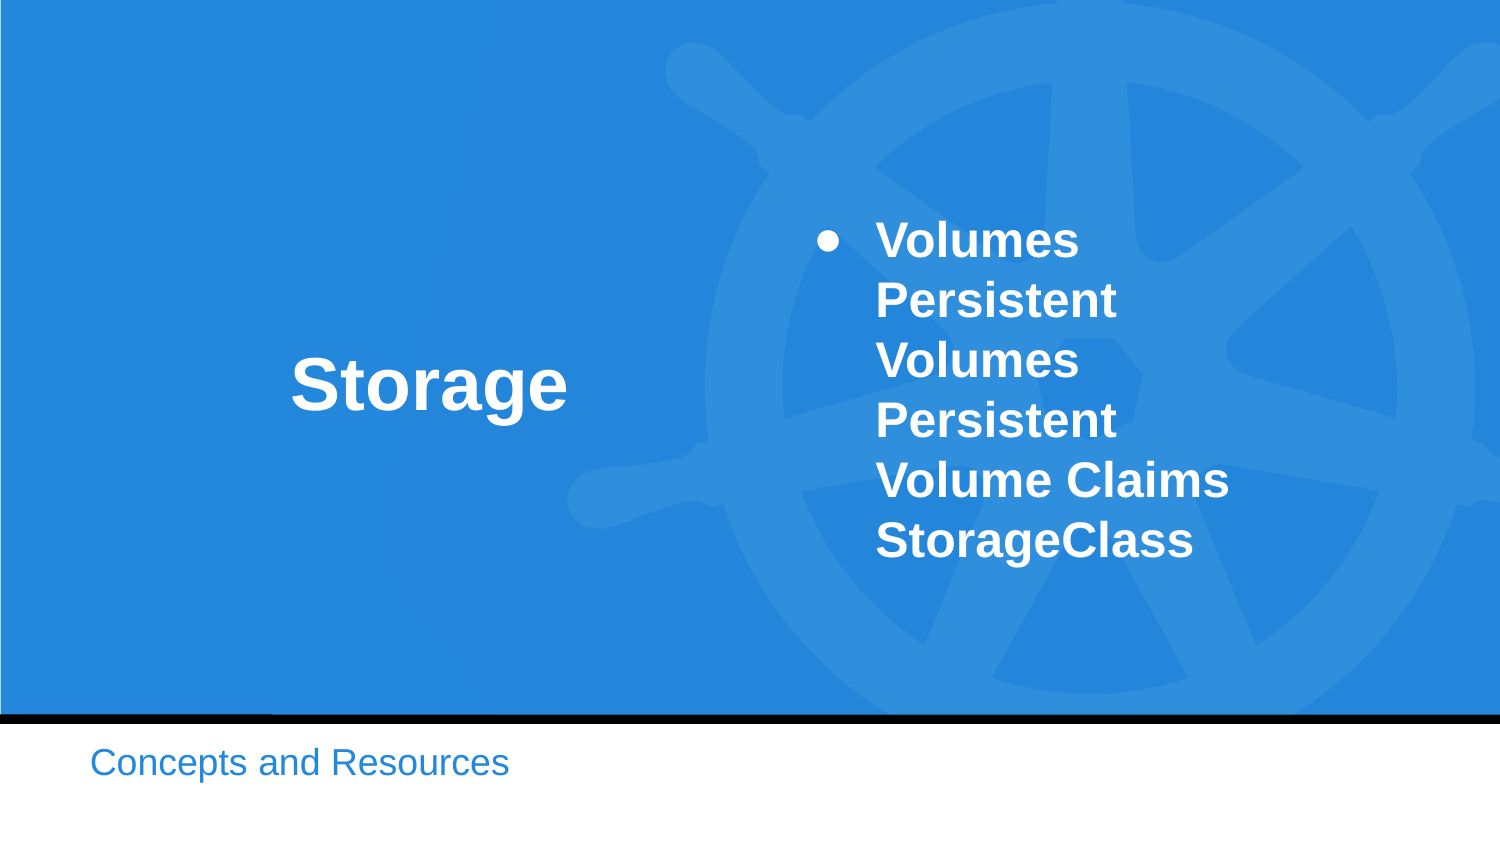

Volumes
Persistent Volumes
Persistent Volume Claims
StorageClass
Storage
Concepts and Resources